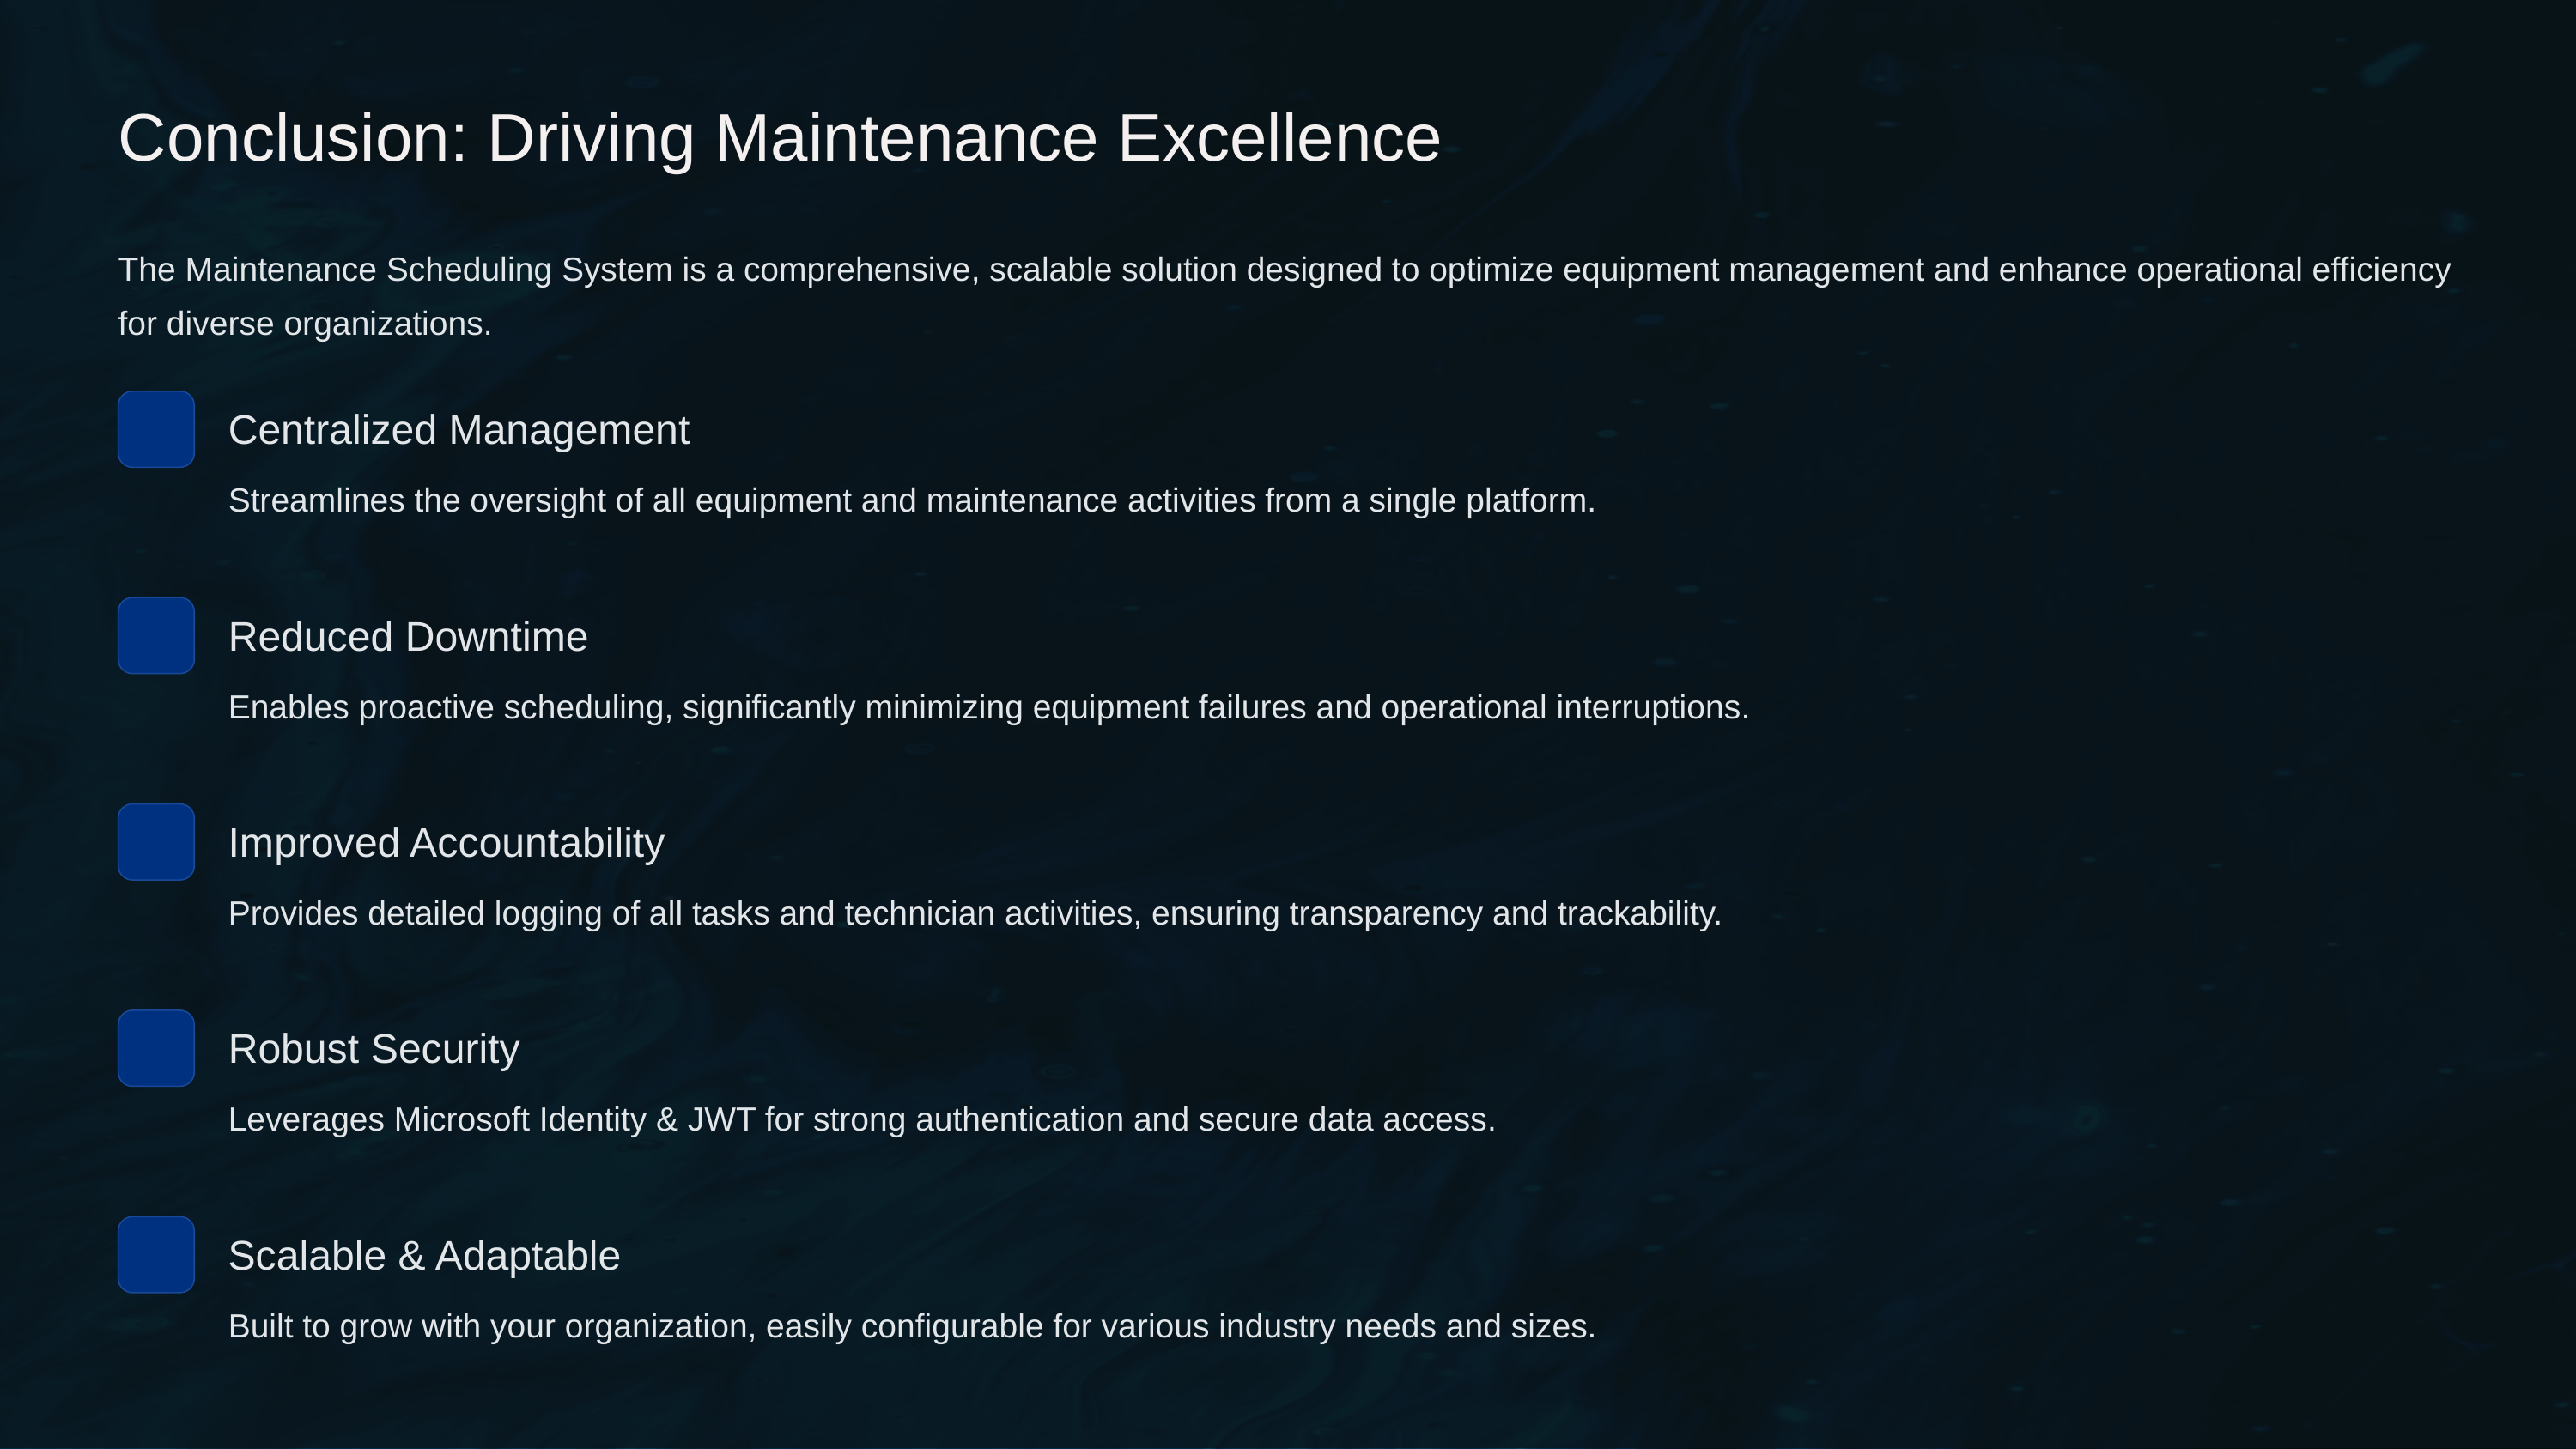

Conclusion: Driving Maintenance Excellence
The Maintenance Scheduling System is a comprehensive, scalable solution designed to optimize equipment management and enhance operational efficiency for diverse organizations.

Centralized Management
Streamlines the oversight of all equipment and maintenance activities from a single platform.

Reduced Downtime
Enables proactive scheduling, significantly minimizing equipment failures and operational interruptions.

Improved Accountability
Provides detailed logging of all tasks and technician activities, ensuring transparency and trackability.

Robust Security
Leverages Microsoft Identity & JWT for strong authentication and secure data access.

Scalable & Adaptable
Built to grow with your organization, easily configurable for various industry needs and sizes.